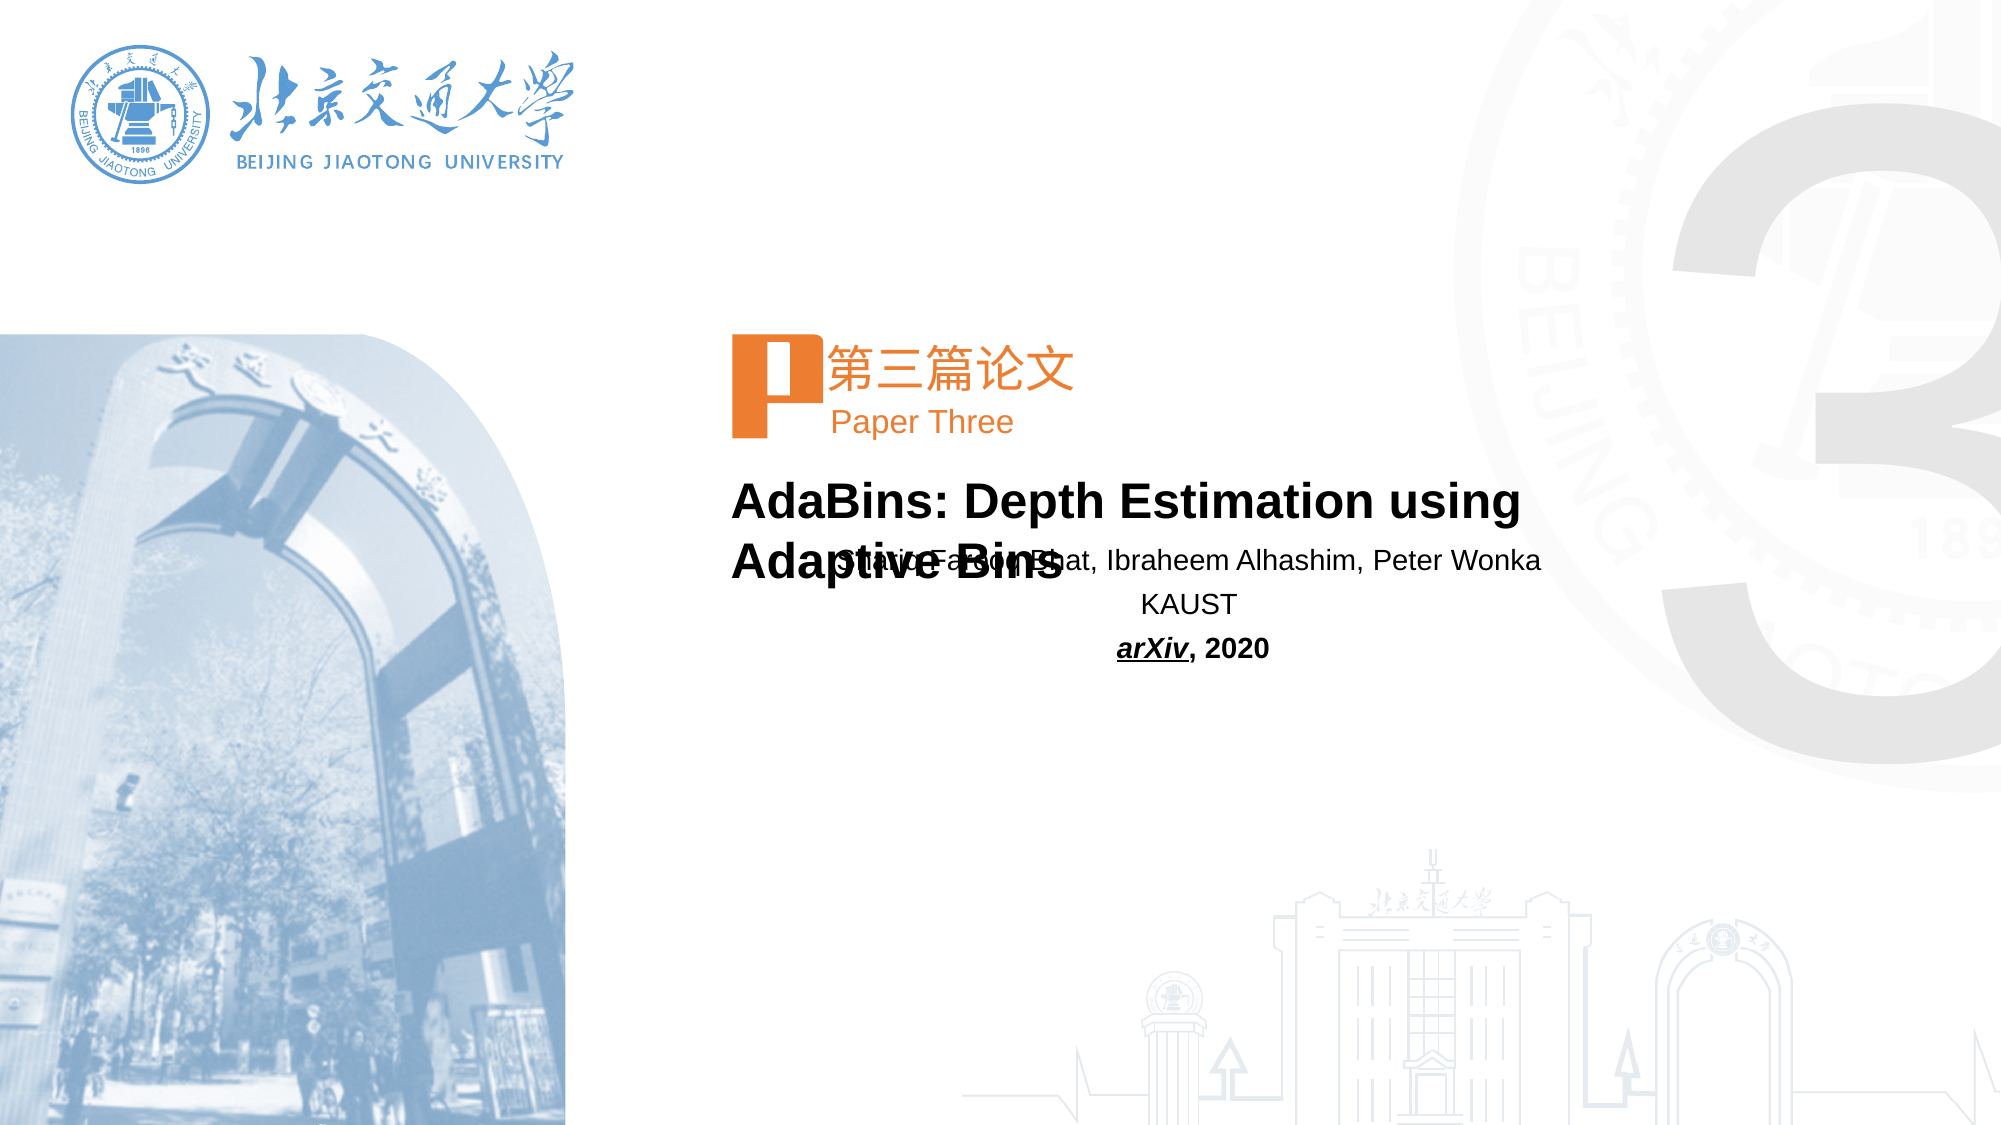

Shariq Farooq Bhat, Ibraheem Alhashim, Peter Wonka
KAUST
 arXiv, 2020